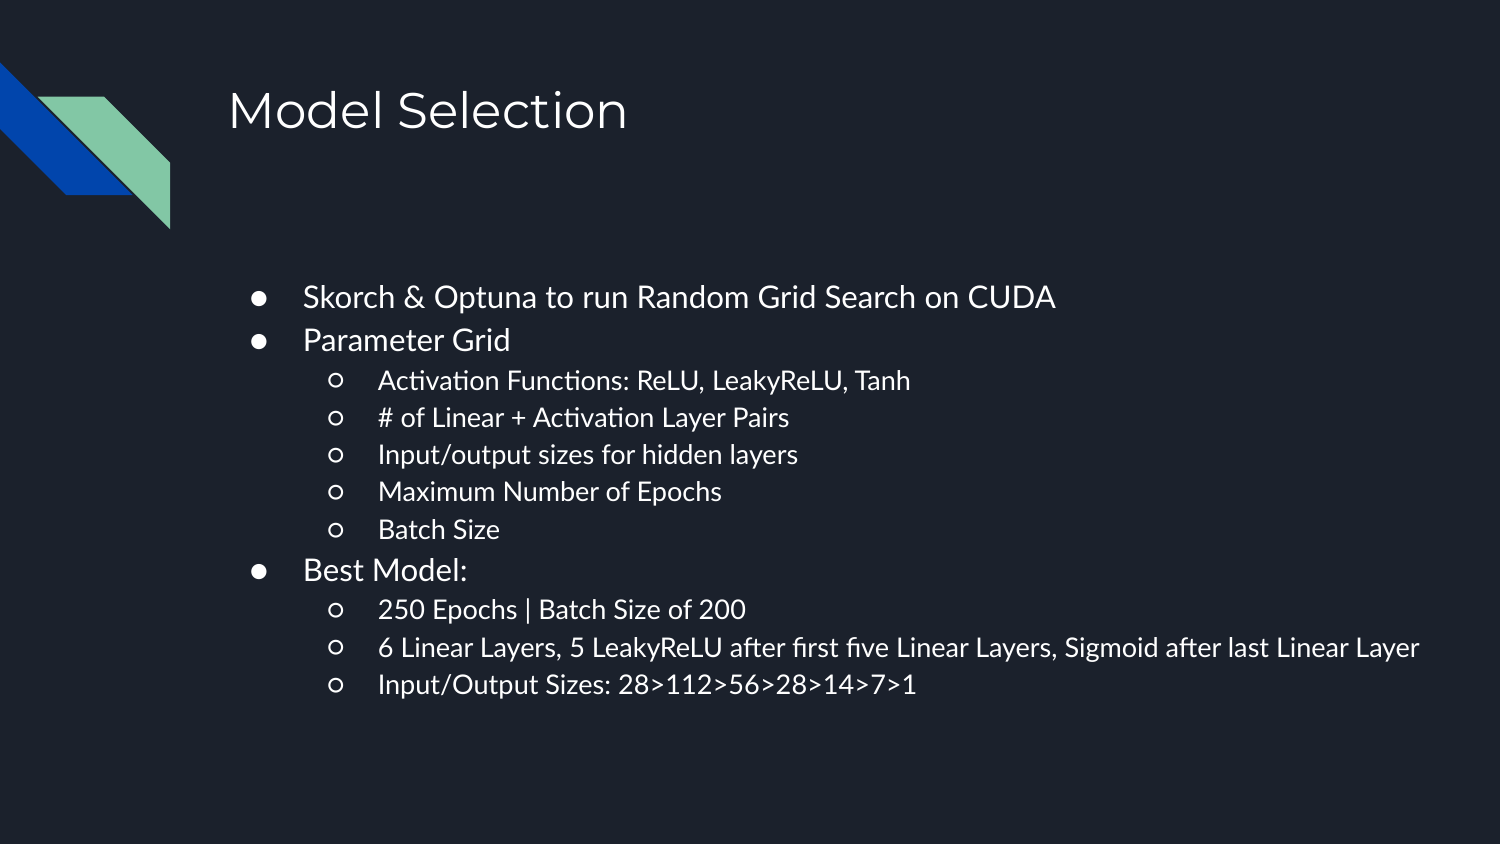

# Model Selection
Skorch & Optuna to run Random Grid Search on CUDA
Parameter Grid
Activation Functions: ReLU, LeakyReLU, Tanh
# of Linear + Activation Layer Pairs
Input/output sizes for hidden layers
Maximum Number of Epochs
Batch Size
Best Model:
250 Epochs | Batch Size of 200
6 Linear Layers, 5 LeakyReLU after first five Linear Layers, Sigmoid after last Linear Layer
Input/Output Sizes: 28>112>56>28>14>7>1